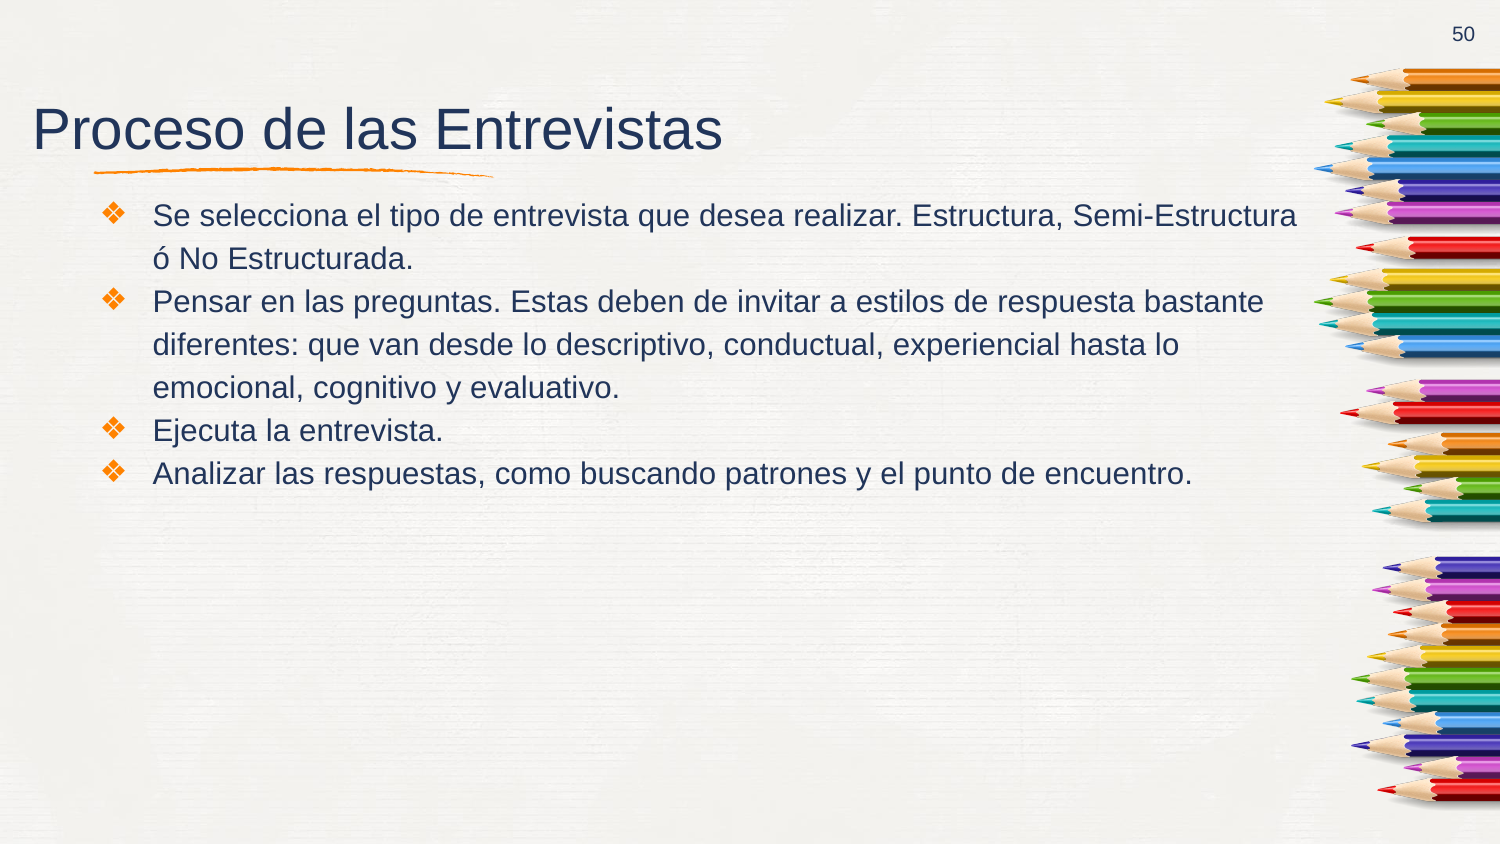

# Proceso de las Entrevistas
50
Se selecciona el tipo de entrevista que desea realizar. Estructura, Semi-Estructura ó No Estructurada.
Pensar en las preguntas. Estas deben de invitar a estilos de respuesta bastante diferentes: que van desde lo descriptivo, conductual, experiencial hasta lo emocional, cognitivo y evaluativo.
Ejecuta la entrevista.
Analizar las respuestas, como buscando patrones y el punto de encuentro.